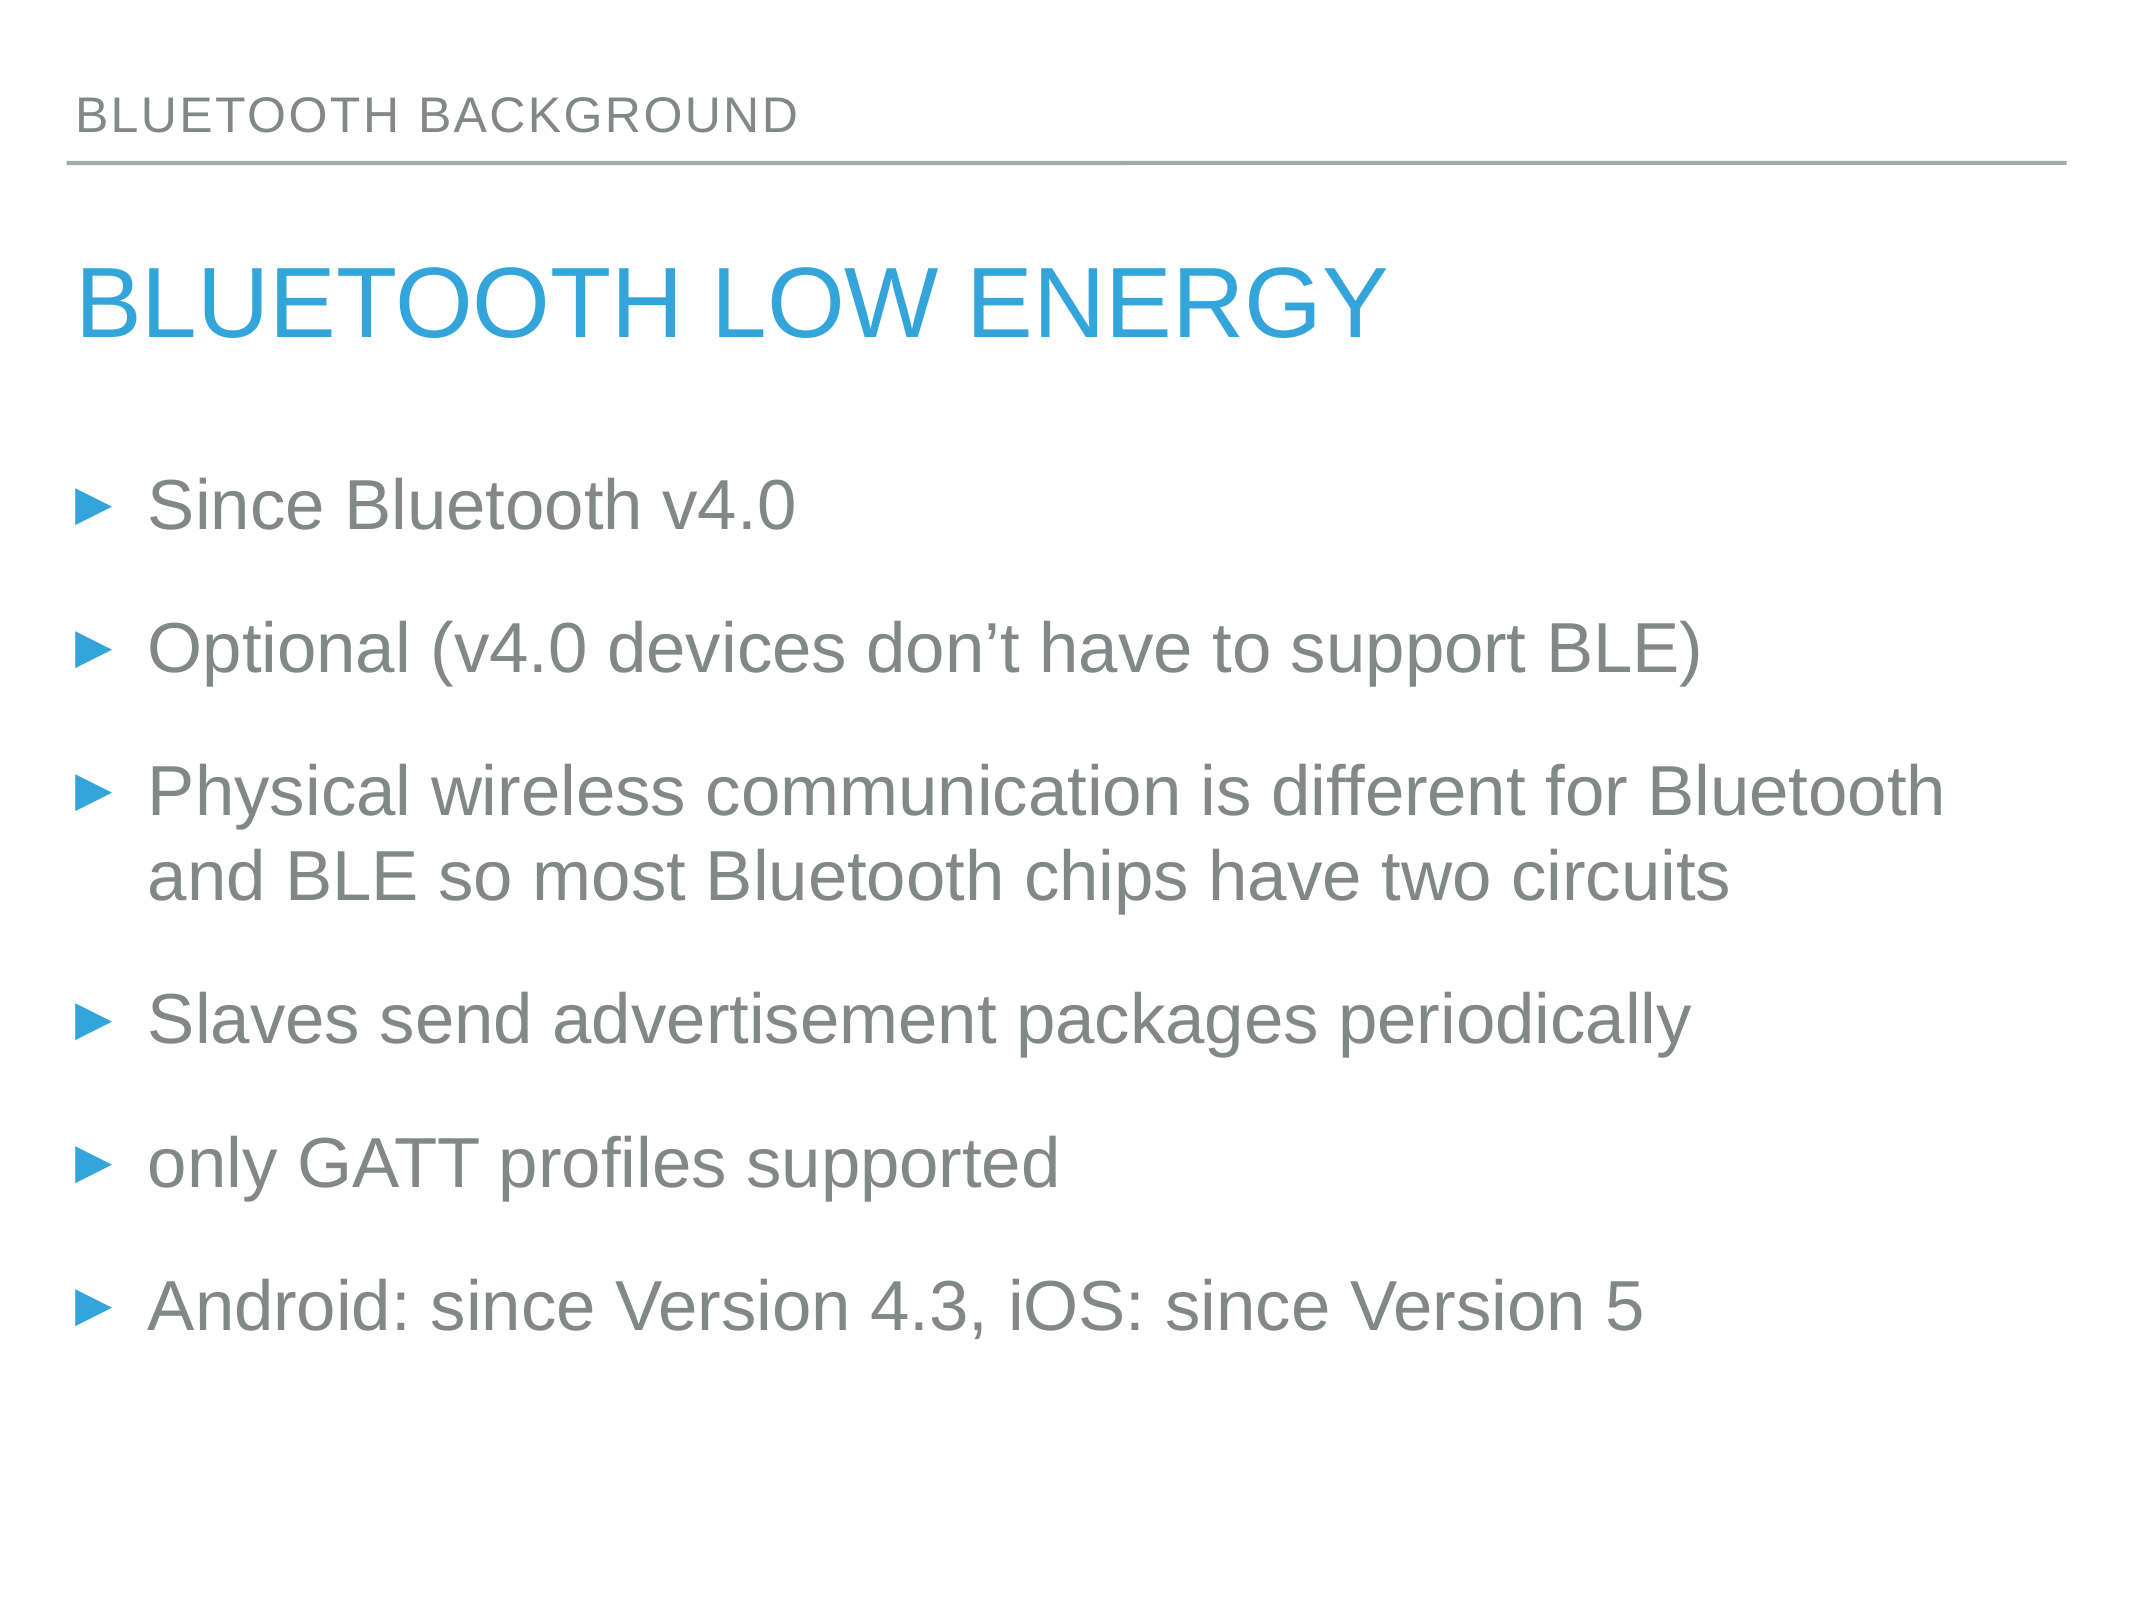

5
Bluetooth Background
# Bluetooth Low Energy
Since Bluetooth v4.0
Optional (v4.0 devices don’t have to support BLE)
Physical wireless communication is different for Bluetooth and BLE so most Bluetooth chips have two circuits
Slaves send advertisement packages periodically
only GATT profiles supported
Android: since Version 4.3, iOS: since Version 5